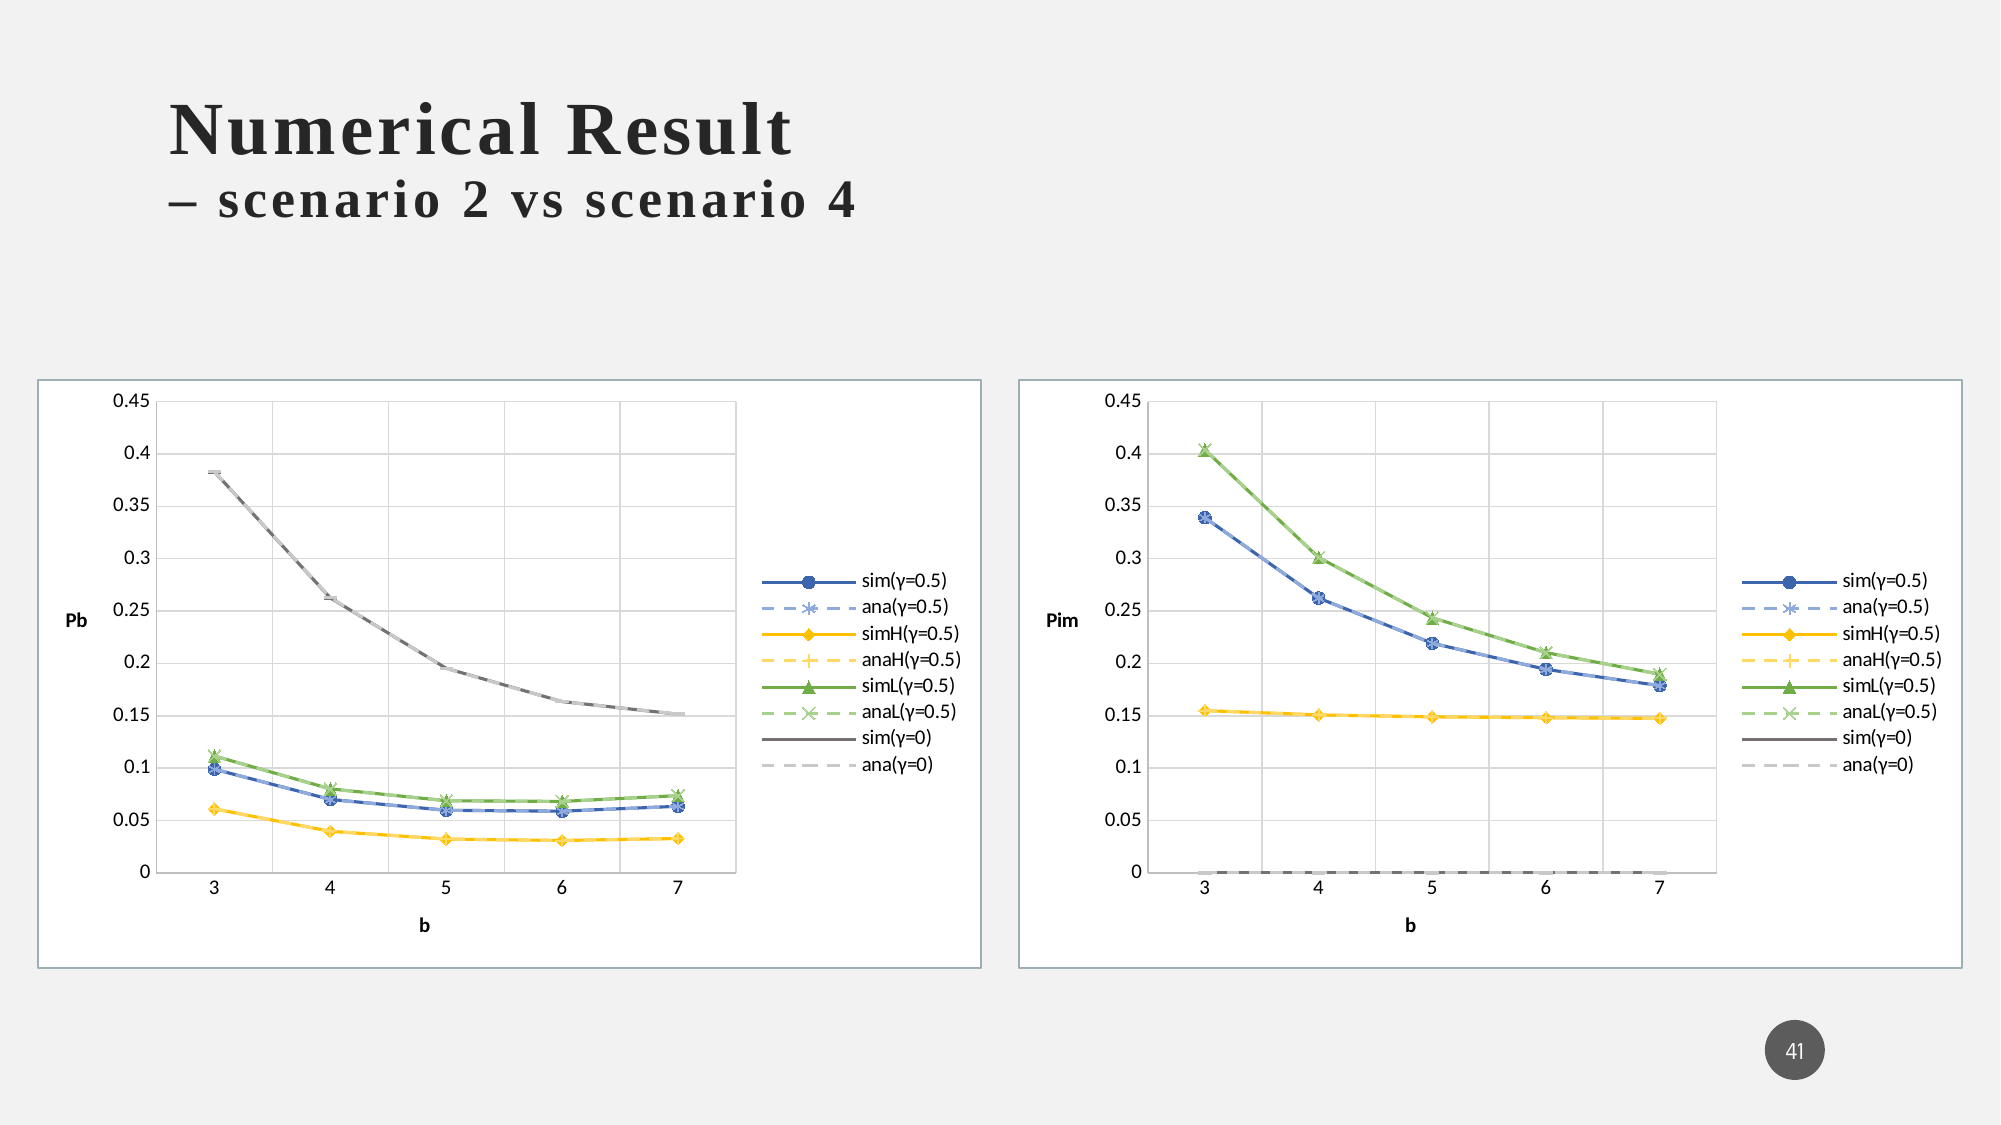

# Numerical Result – scenario 2 vs scenario 4

### Chart

| Category | sim(γ=0.5) | ana(γ=0.5) | simH(γ=0.5) | anaH(γ=0.5) | simL(γ=0.5) | anaL(γ=0.5) | sim(γ=0) | ana(γ=0) |
|---|---|---|---|---|---|---|---|---|
| 3 | 0.0989239 | 0.0989949 | 0.0610112 | 0.0610253 | 0.111559 | 0.111651 | 0.38301 | 0.383129 |
| 4 | 0.0700571 | 0.0699088 | 0.0396198 | 0.0396034 | 0.0802053 | 0.0800107 | 0.26254 | 0.262861 |
| 5 | 0.0596503 | 0.059665 | 0.0321481 | 0.0321677 | 0.0688191 | 0.0688308 | 0.195275 | 0.195124 |
| 6 | 0.0588138 | 0.0587741 | 0.0308318 | 0.0308029 | 0.068145 | 0.0680978 | 0.163546 | 0.163478 |
| 7 | 0.0634656 | 0.0634765 | 0.0327126 | 0.0327131 | 0.0737212 | 0.073731 | 0.151442 | 0.151564 |

### Chart

| Category | sim(γ=0.5) | ana(γ=0.5) | simH(γ=0.5) | anaH(γ=0.5) | simL(γ=0.5) | anaL(γ=0.5) | sim(γ=0) | ana(γ=0) |
|---|---|---|---|---|---|---|---|---|
| 3 | 0.339123 | 0.339198 | 0.1549 | 0.154836 | 0.40401 | 0.404154 | 0.0 | 0.0 |
| 4 | 0.262356 | 0.262339 | 0.150773 | 0.15076 | 0.3012 | 0.301166 | 0.0 | 0.0 |
| 5 | 0.21921 | 0.219217 | 0.148948 | 0.149013 | 0.243556 | 0.24354 | 0.0 | 0.0 |
| 6 | 0.194275 | 0.194303 | 0.148082 | 0.148157 | 0.210296 | 0.2103 | 0.0 | 0.0 |
| 7 | 0.178789 | 0.178705 | 0.147512 | 0.147578 | 0.189681 | 0.18954 | 0.0 | 0.0 |
41